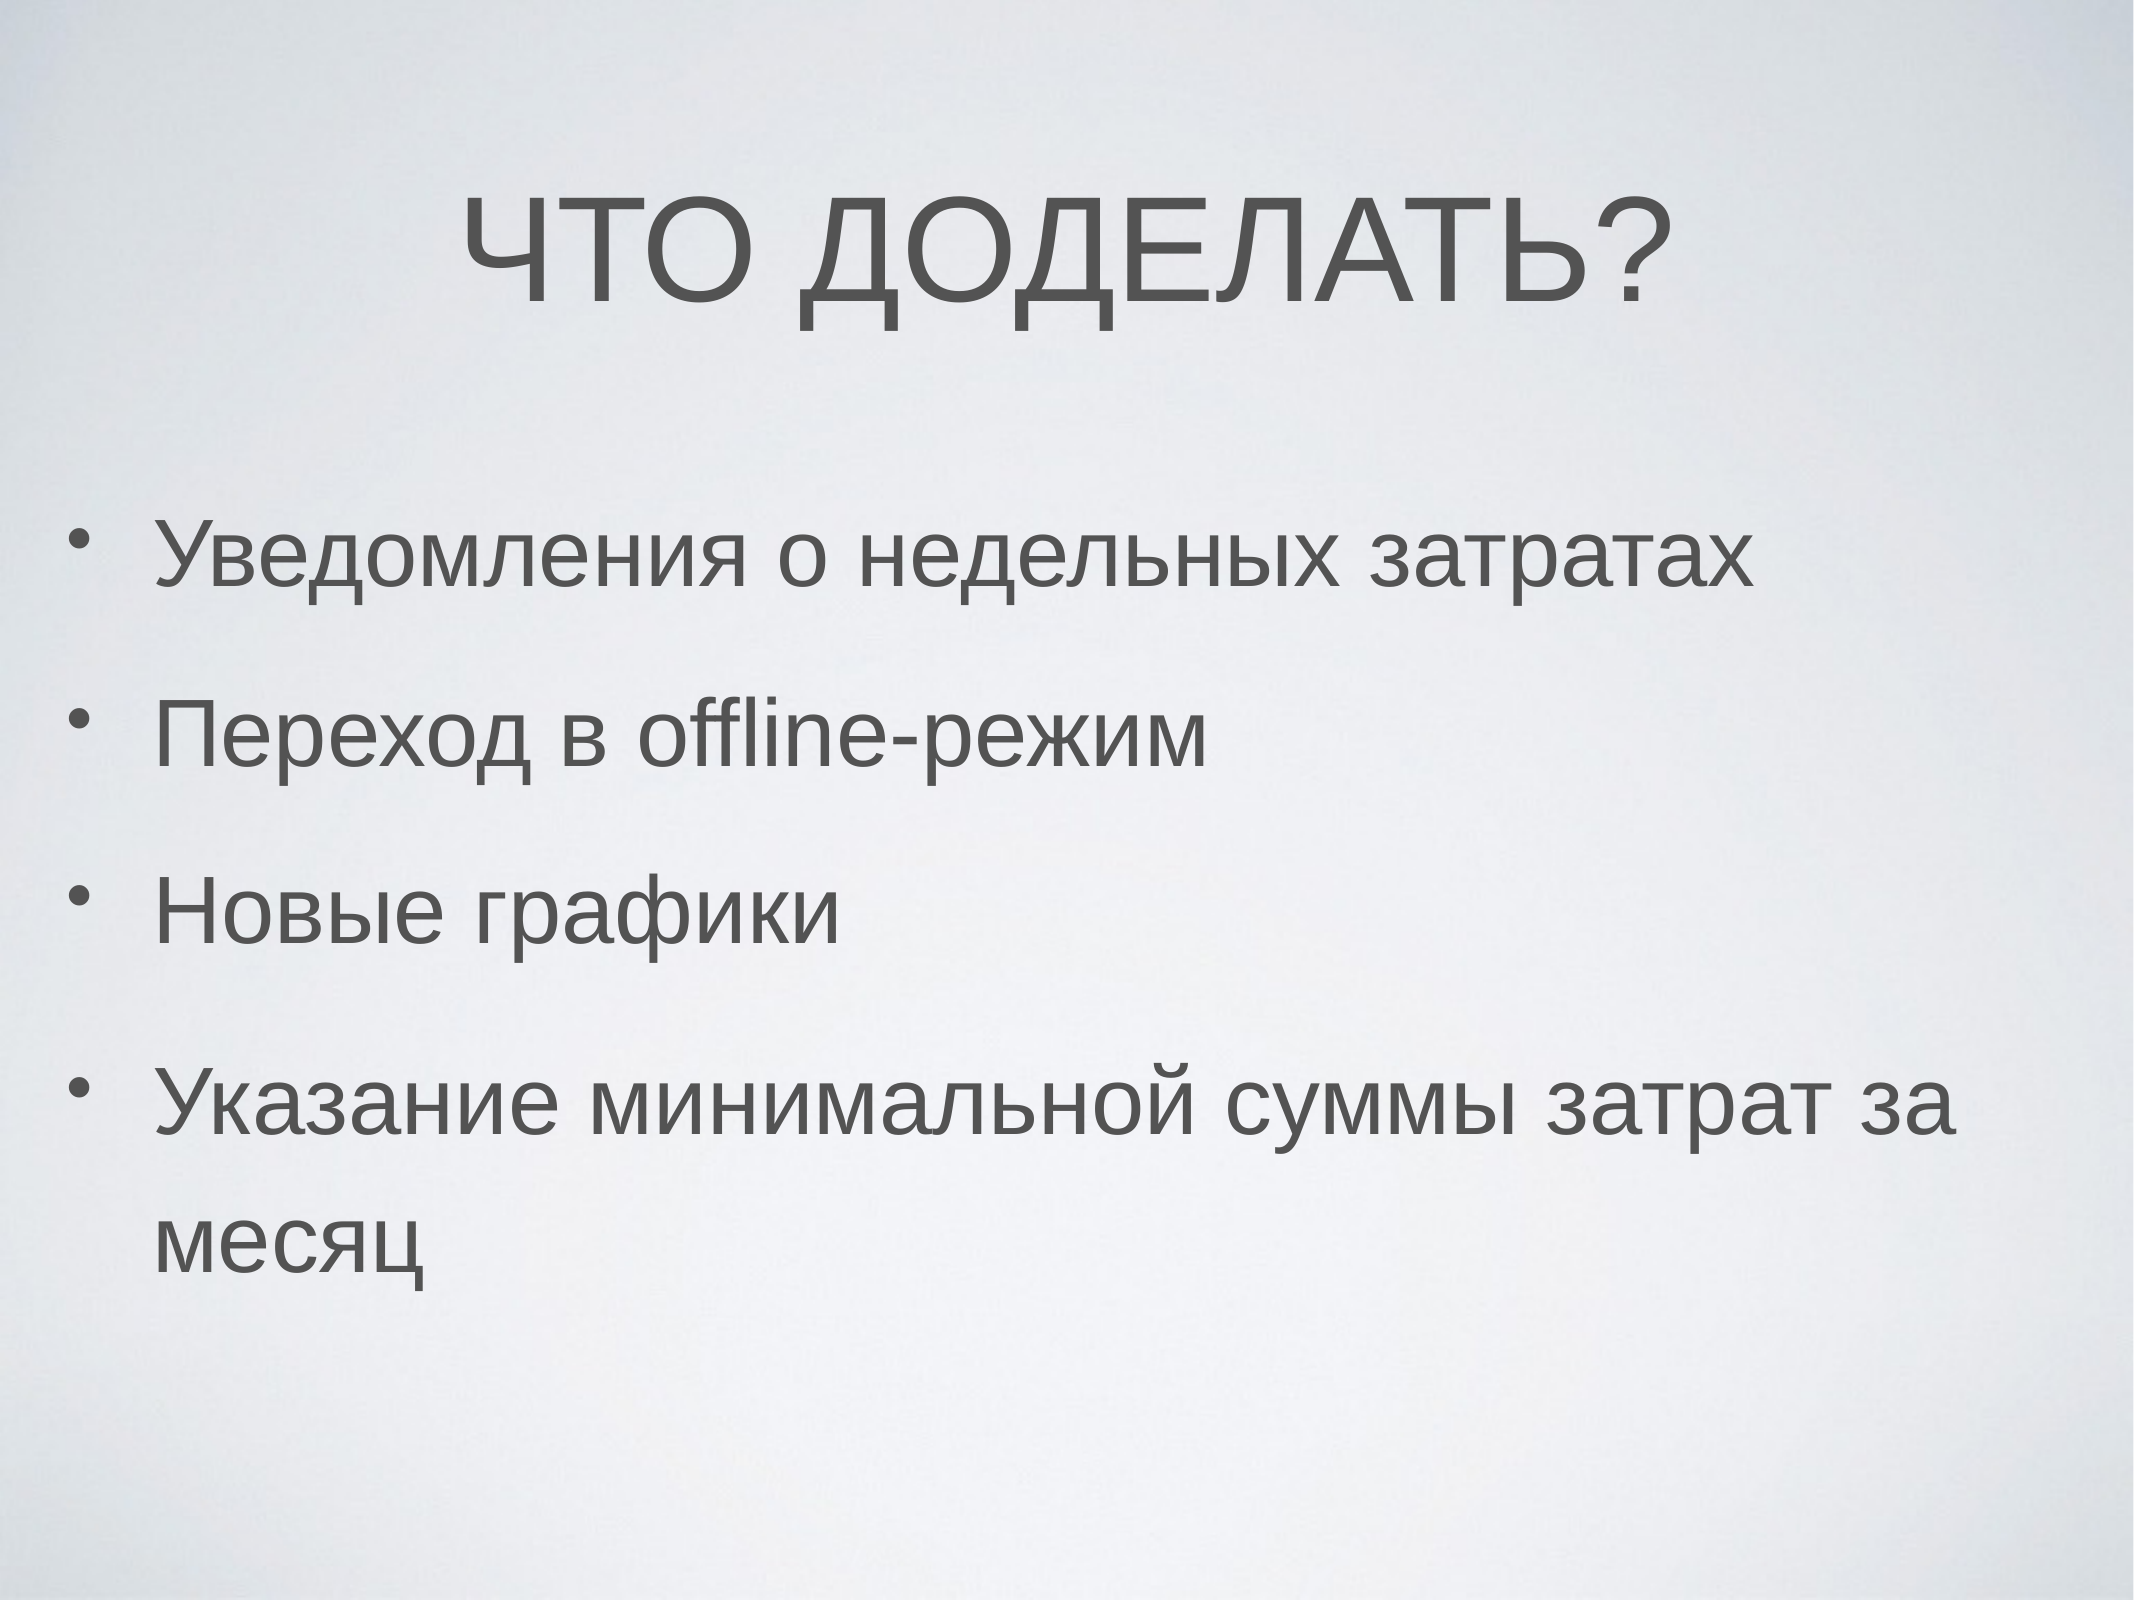

# Что доделать?
Уведомления о недельных затратах
Переход в offline-режим
Новые графики
Указание минимальной суммы затрат за месяц